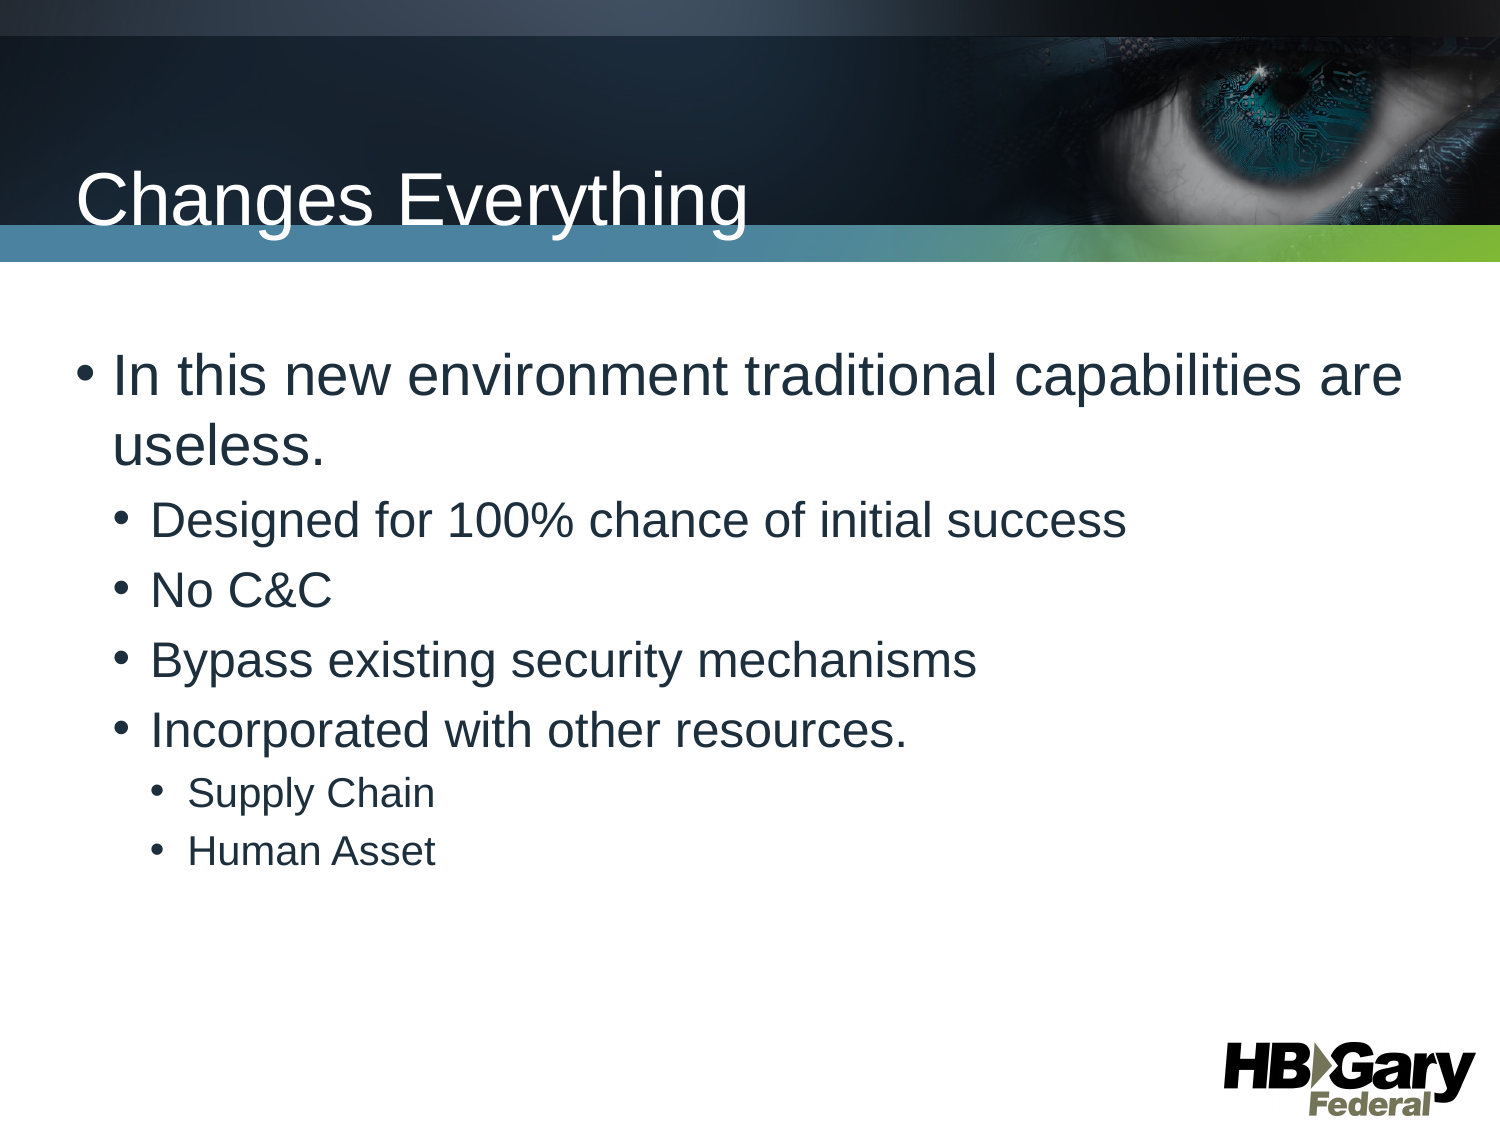

# Changes Everything
In this new environment traditional capabilities are useless.
Designed for 100% chance of initial success
No C&C
Bypass existing security mechanisms
Incorporated with other resources.
Supply Chain
Human Asset